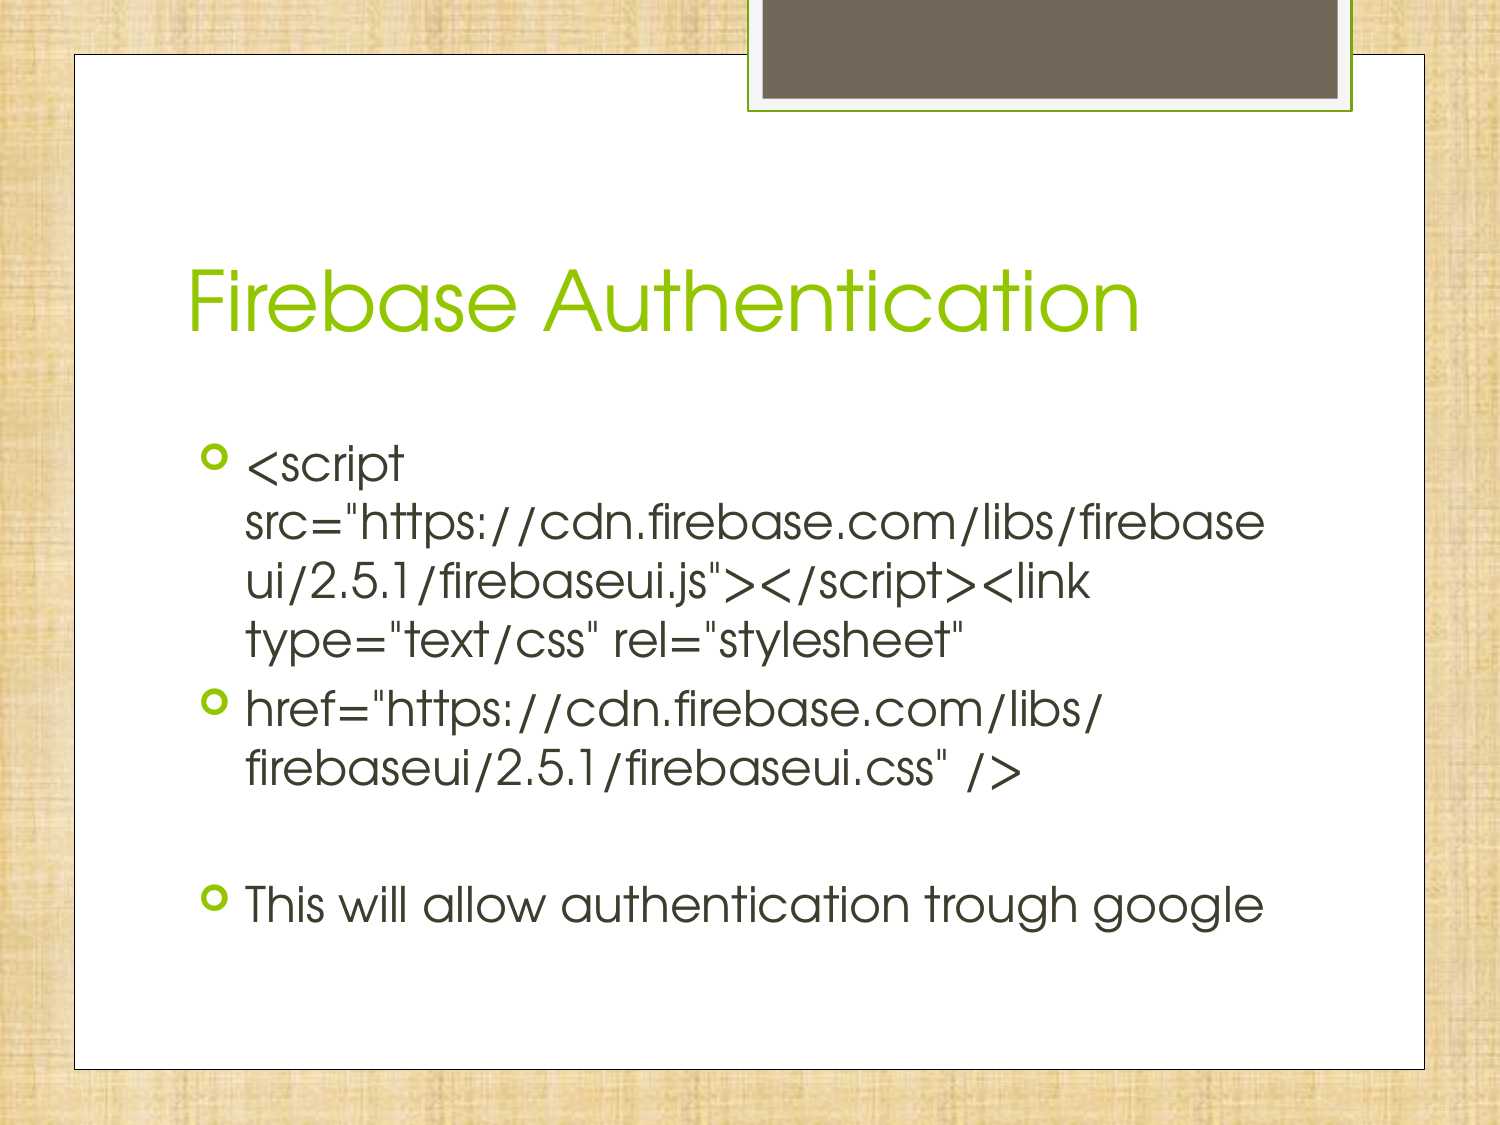

# Firebase Authentication

<script src="https://cdn.firebase.com/libs/firebaseui/2.5.1/firebaseui.js"></script>	<link type="text/css" rel="stylesheet"
href="https://cdn.firebase.com/libs/firebaseui/2.5.1/firebaseui.css" />

This will allow authentication trough google